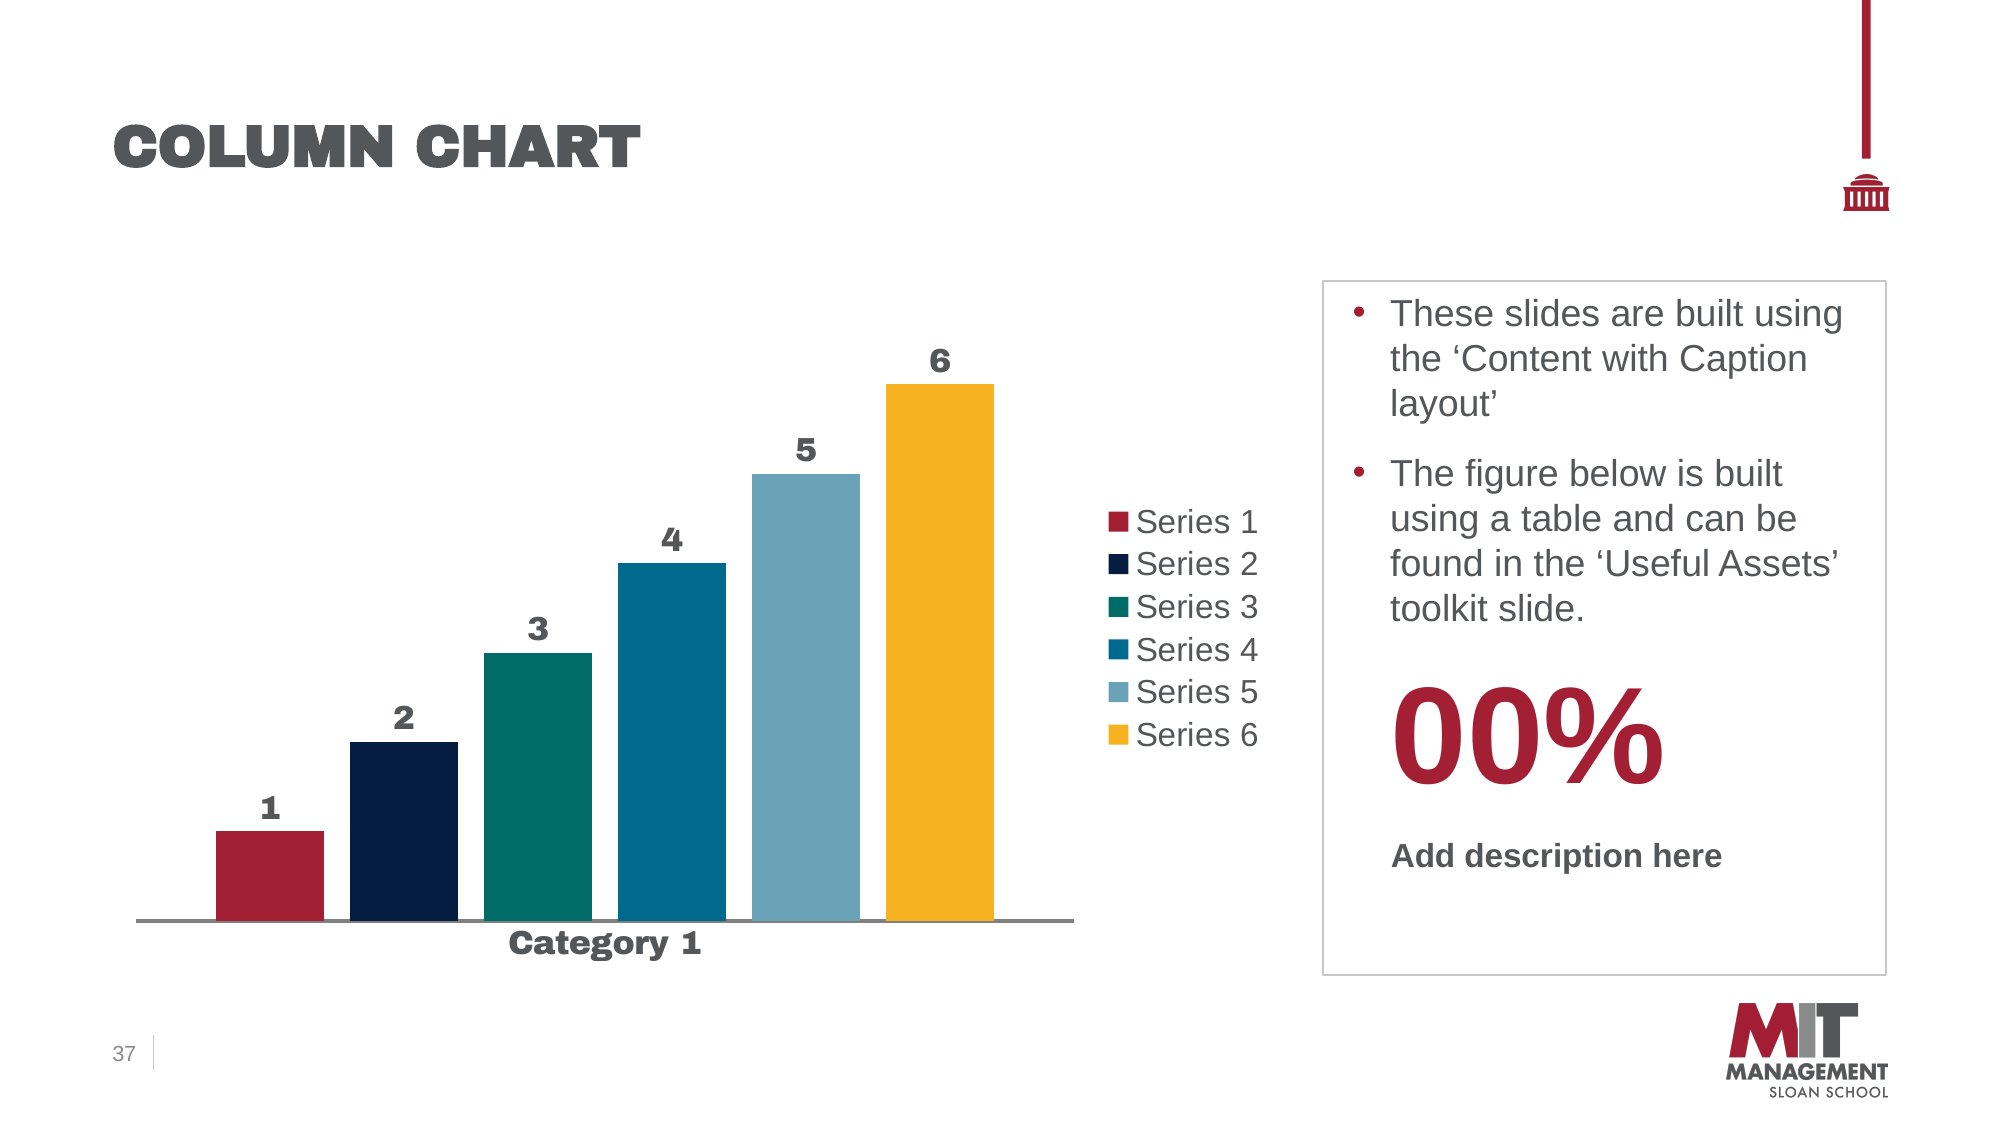

# Column Chart

### Chart

| Category | Series 1 | Series 2 | Series 3 | Series 4 | Series 5 | Series 6 |
|---|---|---|---|---|---|---|
| Category 1 | 1.0 | 2.0 | 3.0 | 4.0 | 5.0 | 6.0 |
These slides are built using the ‘Content with Caption layout’
The figure below is built using a table and can be found in the ‘Useful Assets’ toolkit slide.

| 00% |
| --- |
| Add description here |
37